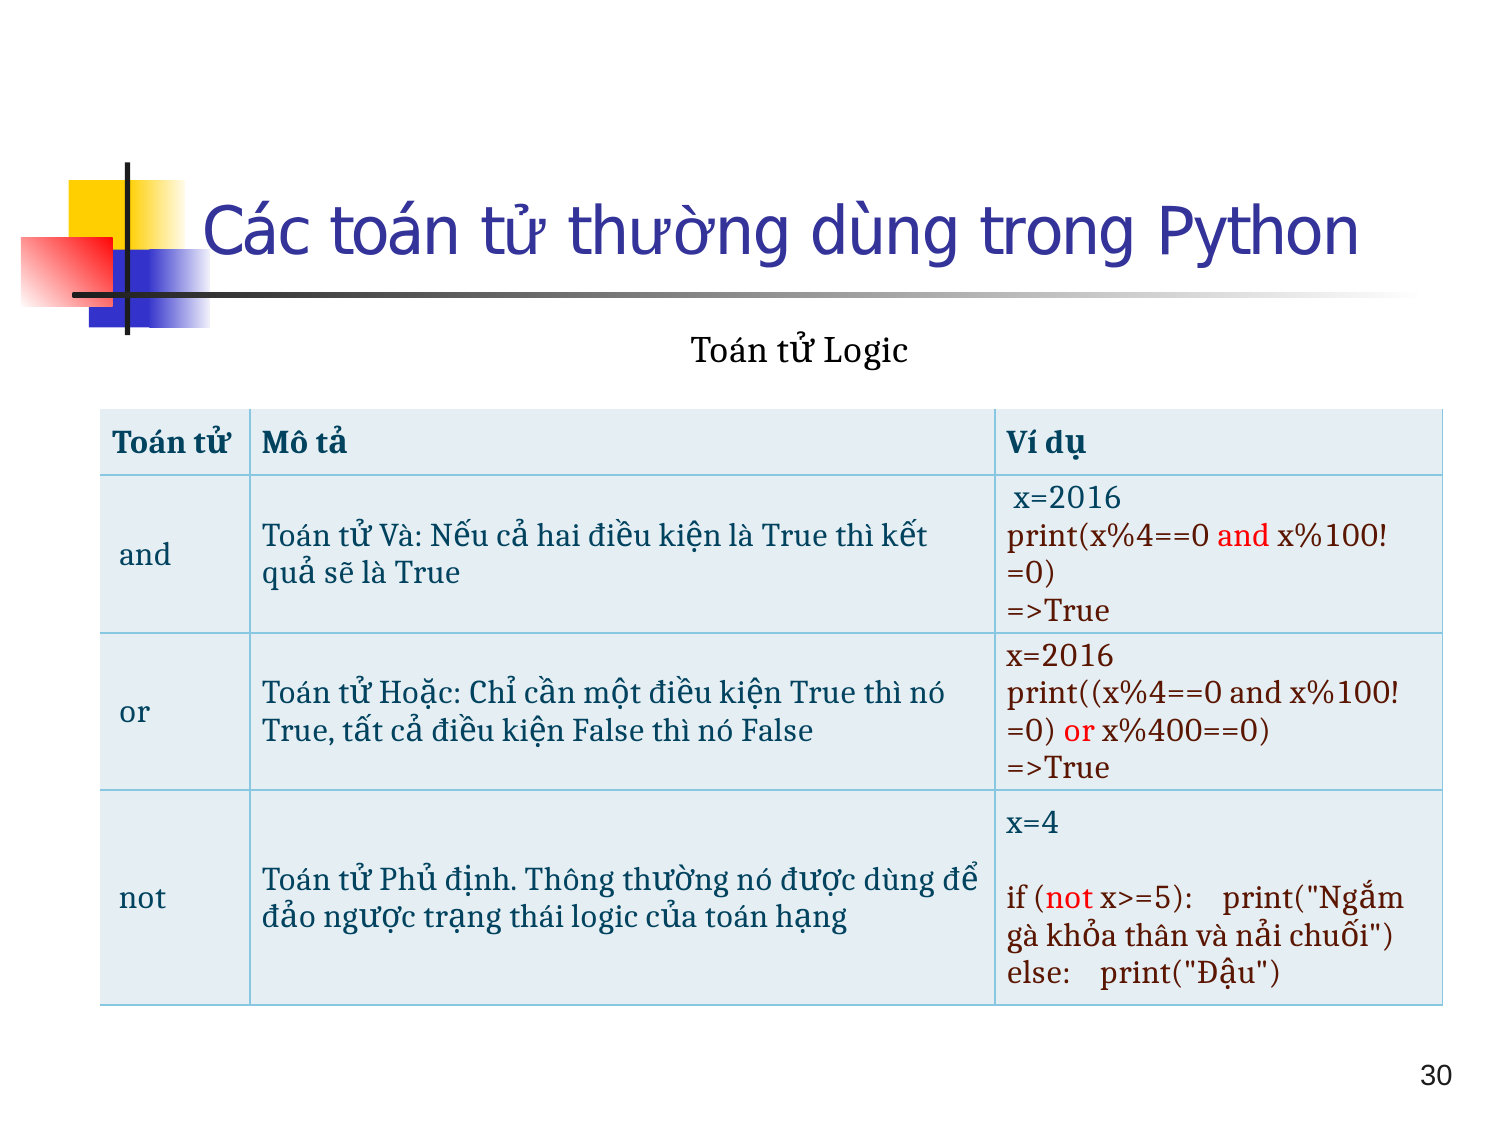

# Các toán tử thường dùng trong Python
Toán tử Logic
| Toán tử | Mô tả | Ví dụ |
| --- | --- | --- |
| and | Toán tử Và: Nếu cả hai điều kiện là True thì kết quả sẽ là True | x=2016 print(x%4==0 and x%100!=0) =>True |
| or | Toán tử Hoặc: Chỉ cần một điều kiện True thì nó True, tất cả điều kiện False thì nó False | x=2016 print((x%4==0 and x%100!=0) or x%400==0) =>True |
| not | Toán tử Phủ định. Thông thường nó được dùng để đảo ngược trạng thái logic của toán hạng | x=4 if (not x>=5): print("Ngắm gà khỏa thân và nải chuối") else: print("Đậu") |
30